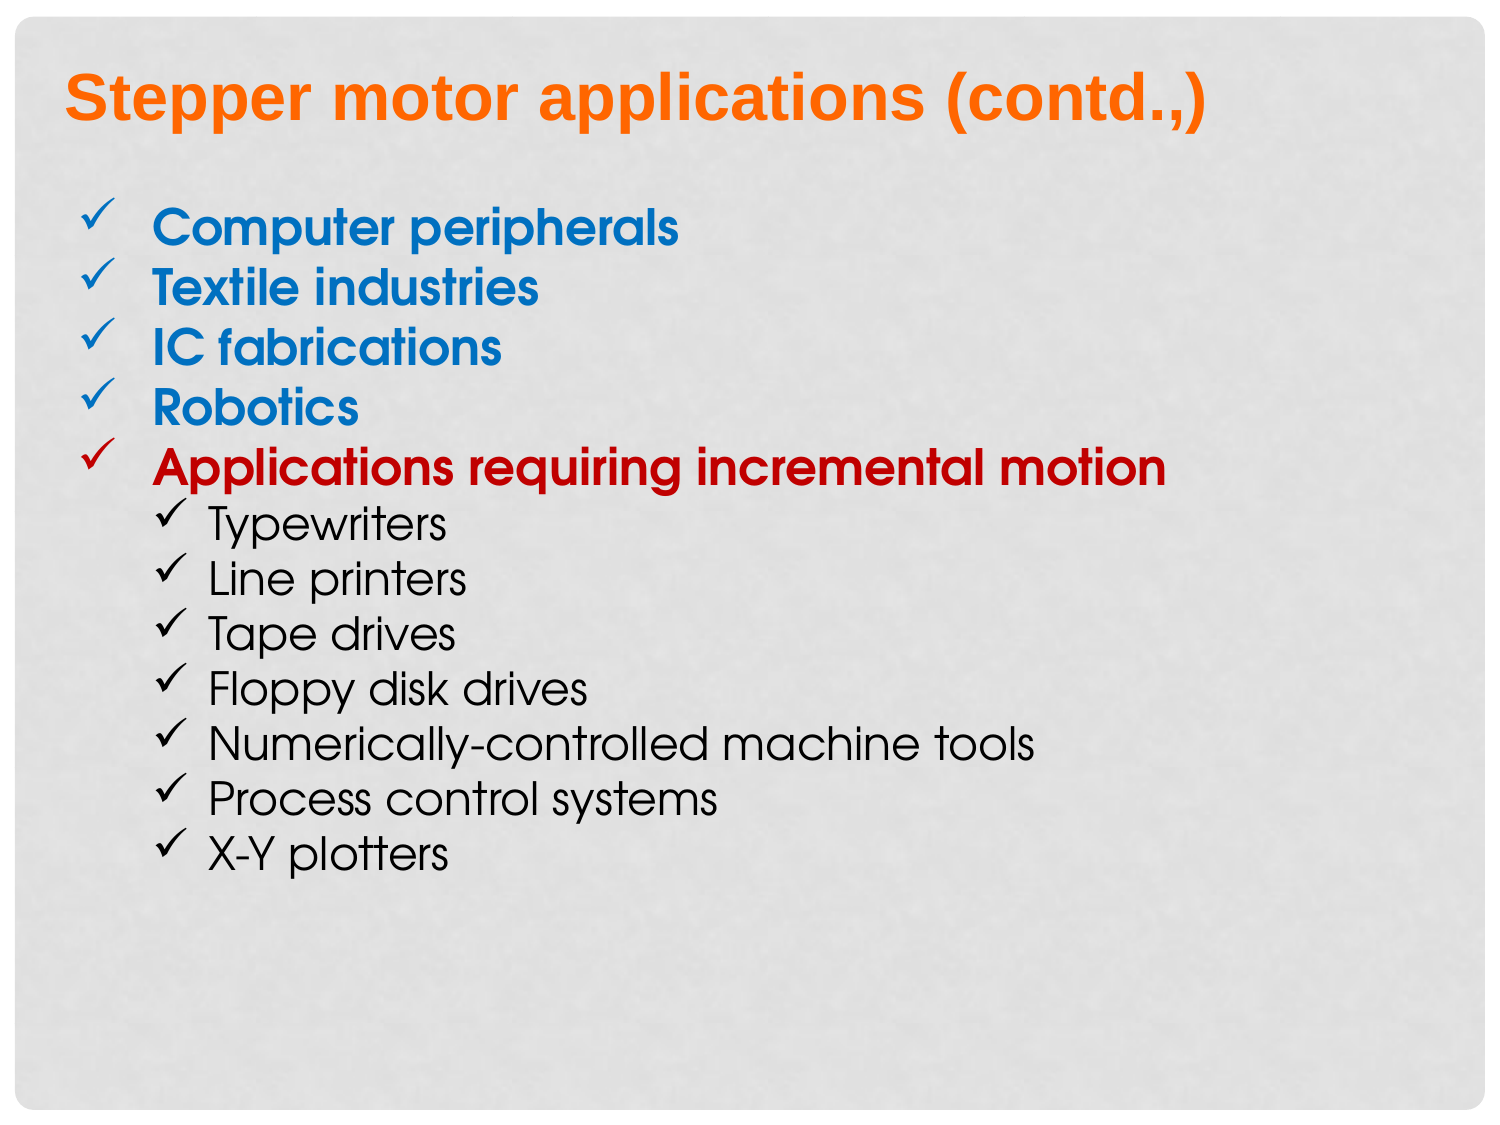

Stepper motor applications (contd.,)
Computer peripherals
Textile industries
IC fabrications
Robotics
Applications requiring incremental motion
Typewriters
Line printers
Tape drives
Floppy disk drives
Numerically-controlled machine tools
Process control systems
X-Y plotters